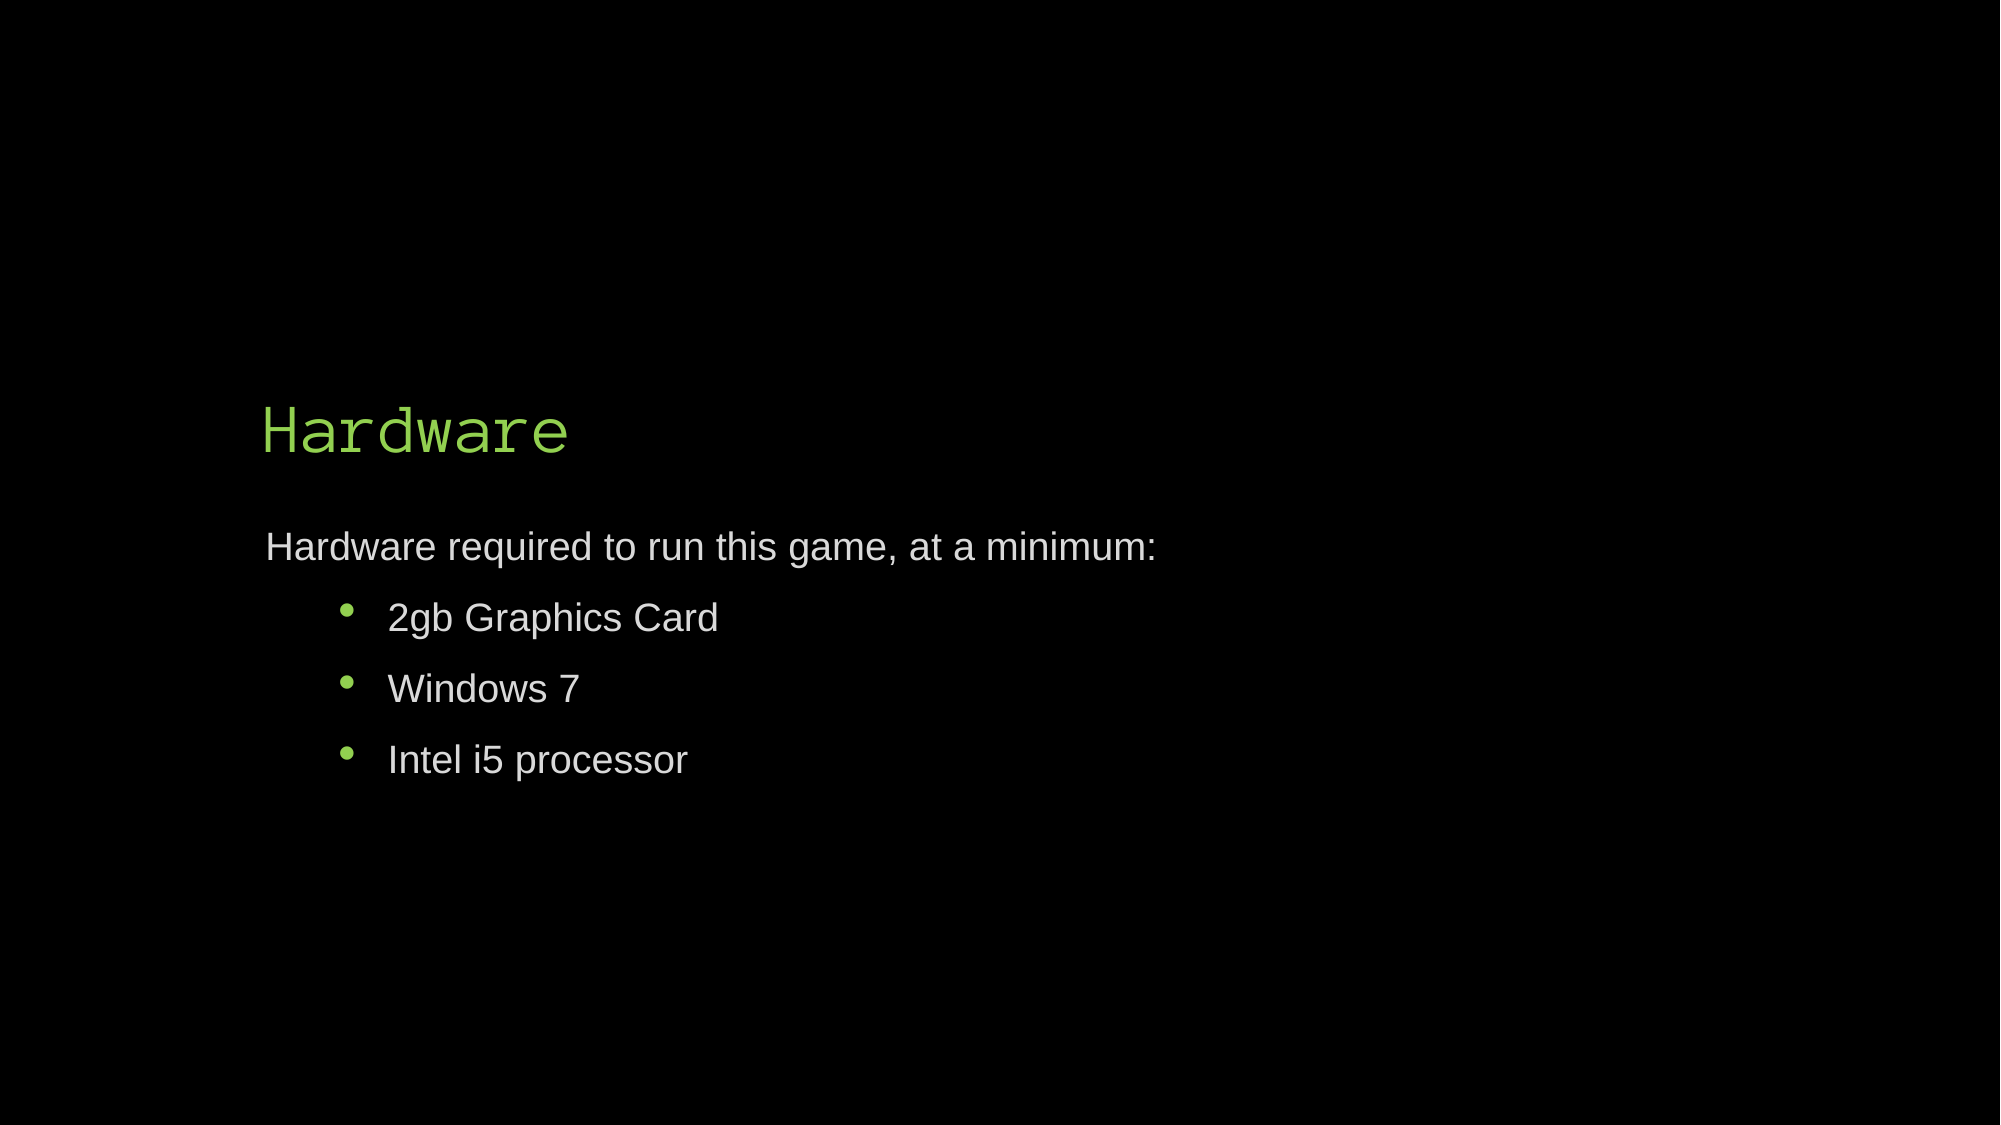

# Hardware
Hardware required to run this game, at a minimum:
2gb Graphics Card
Windows 7
Intel i5 processor